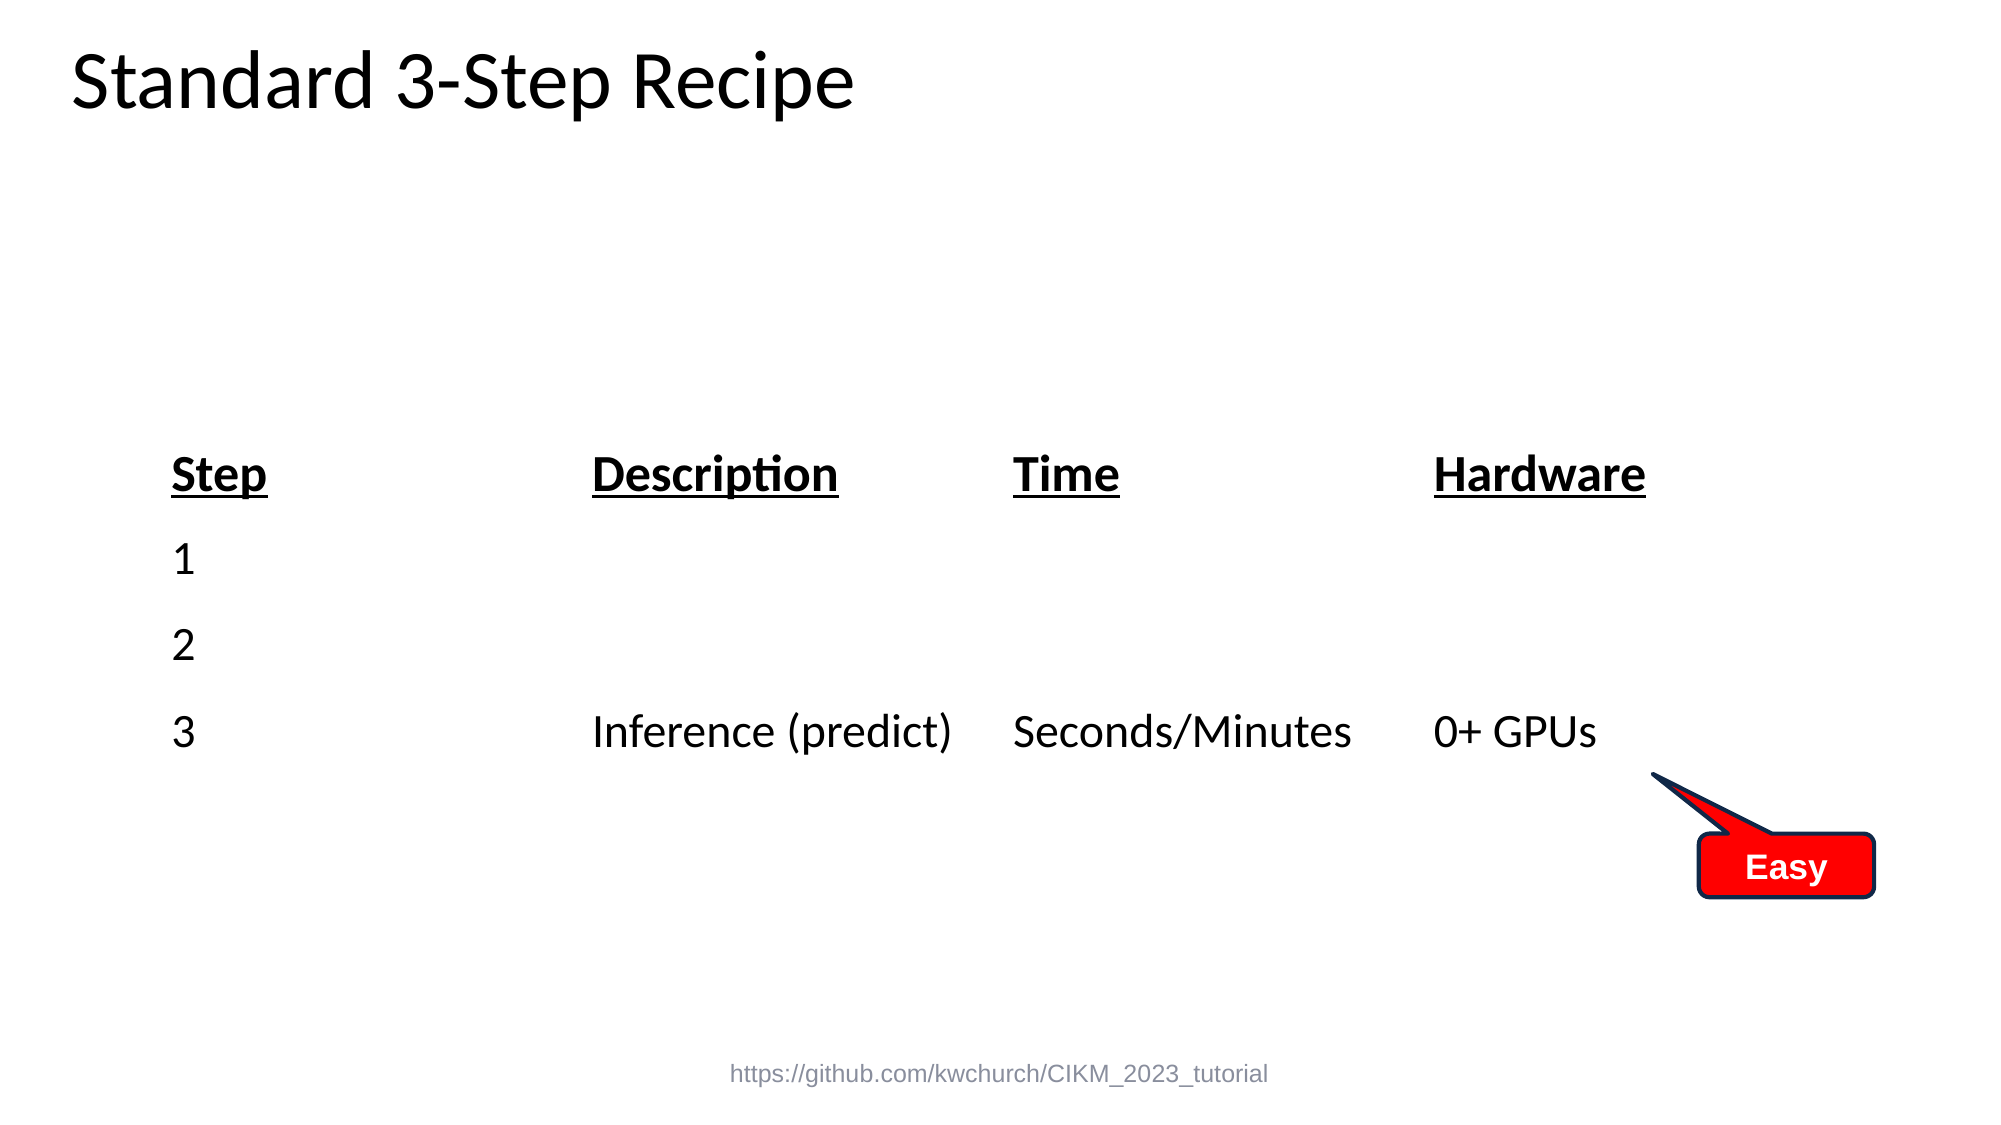

# Standard 3-Step Recipe
| Step | Description | Time | Hardware |
| --- | --- | --- | --- |
| 1 |  |  |  |
| 2 |  |  |  |
| 3 | Inference (predict) | Seconds/Minutes | 0+ GPUs |
Easy
https://github.com/kwchurch/CIKM_2023_tutorial